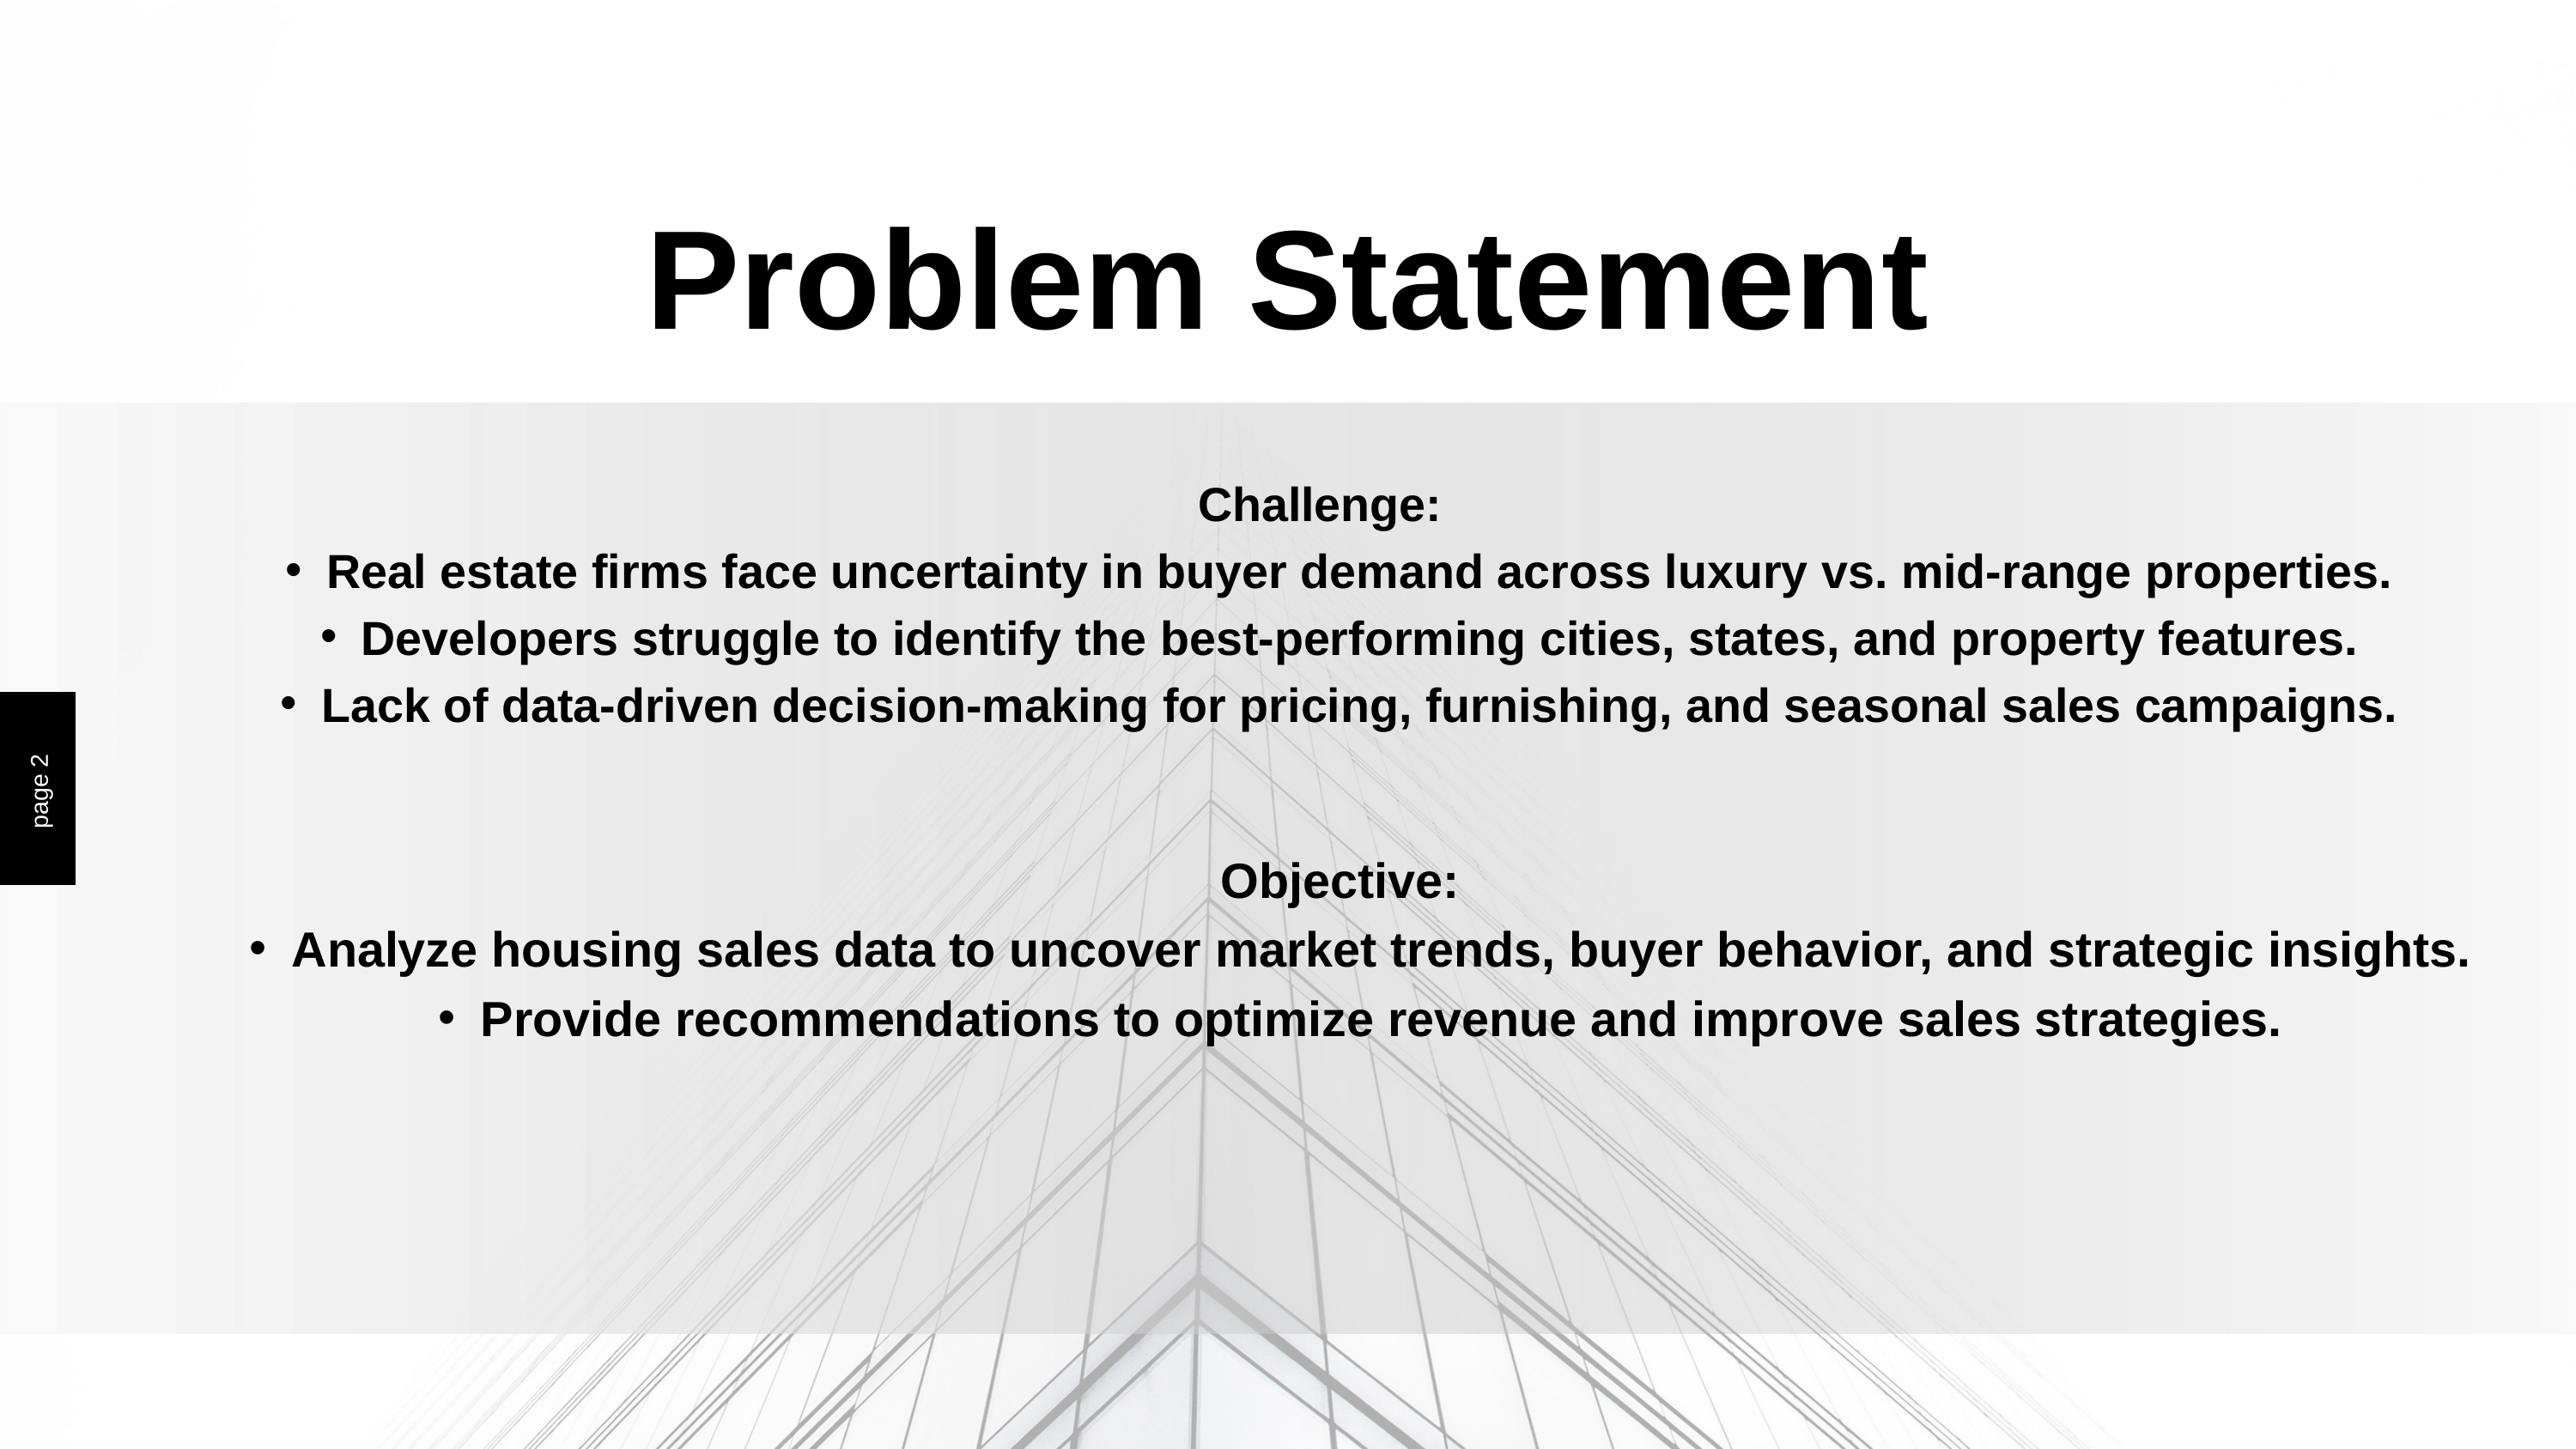

Problem Statement

Challenge:
Real estate firms face uncertainty in buyer demand across luxury vs. mid-range properties.
Developers struggle to identify the best-performing cities, states, and property features.
Lack of data-driven decision-making for pricing, furnishing, and seasonal sales campaigns.

page 2
Objective:
Analyze housing sales data to uncover market trends, buyer behavior, and strategic insights.
Provide recommendations to optimize revenue and improve sales strategies.